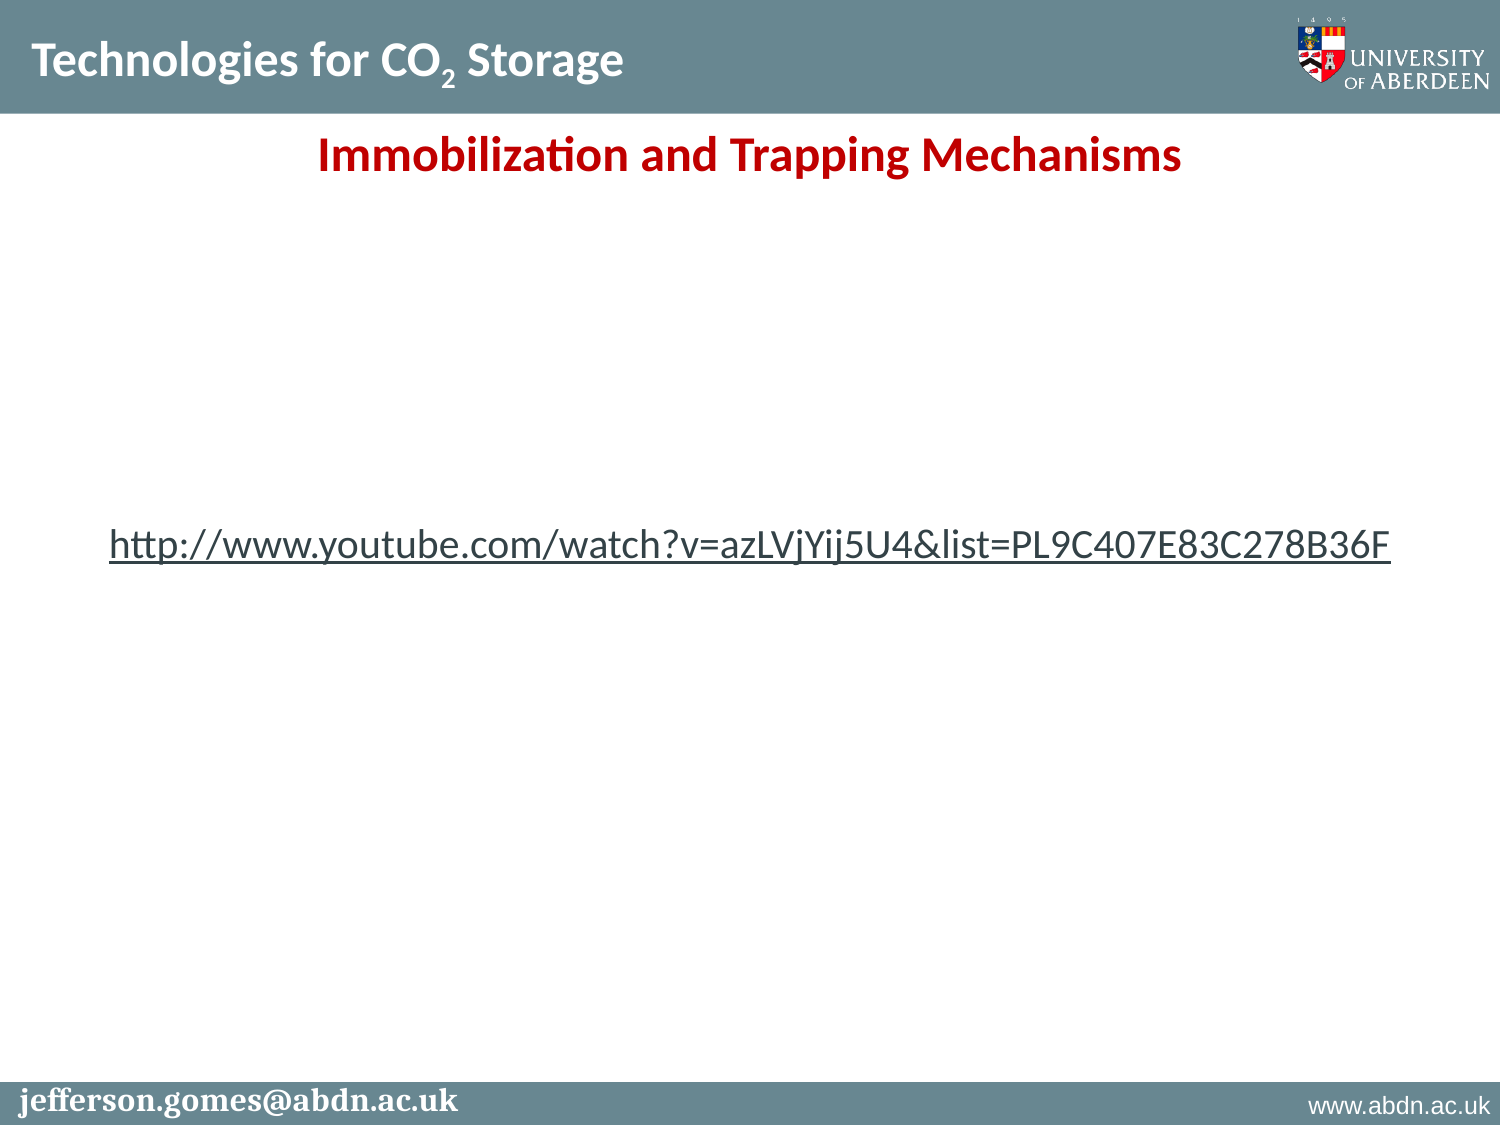

Technologies for CO2 Storage
Immobilization and Trapping Mechanisms
http://www.youtube.com/watch?v=azLVjYij5U4&list=PL9C407E83C278B36F
jefferson.gomes@abdn.ac.uk